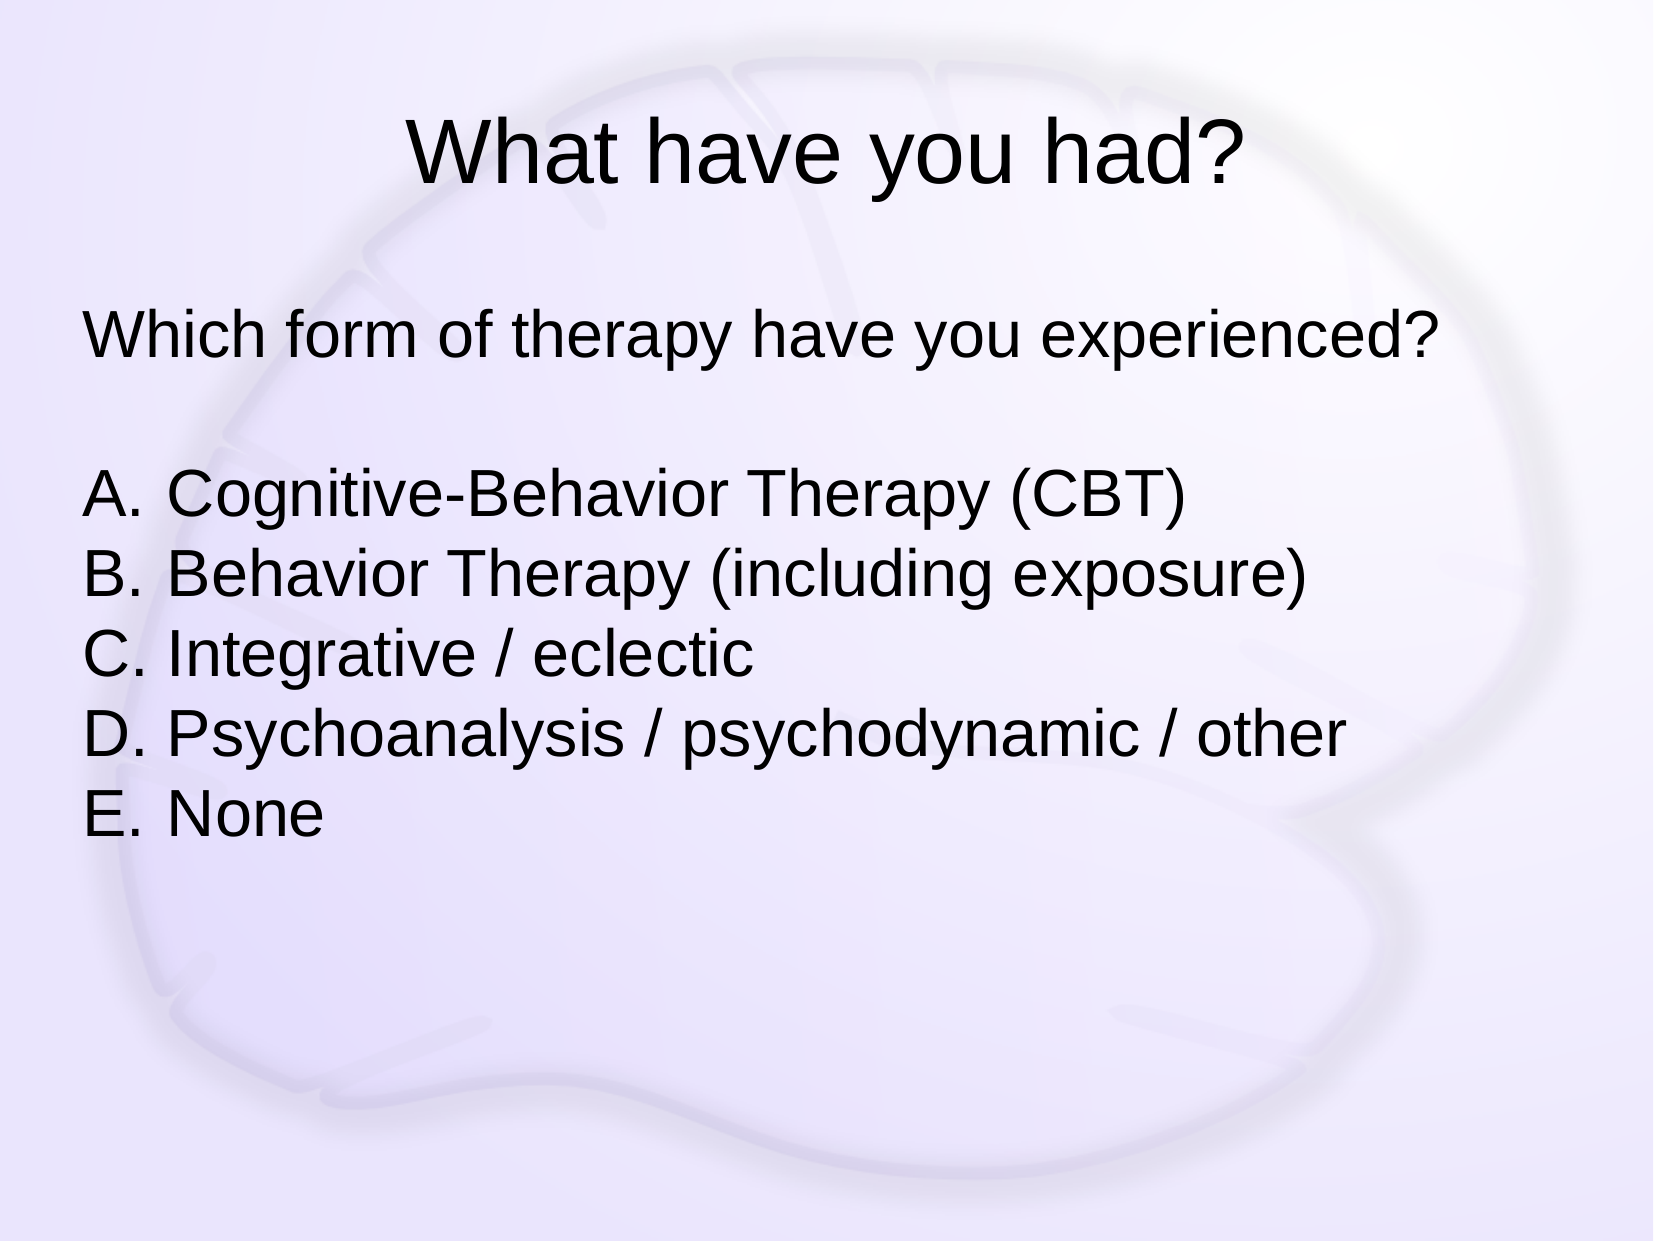

# What have you had?
Which form of therapy have you experienced?

Cognitive-Behavior Therapy (CBT)
Behavior Therapy (including exposure)
Integrative / eclectic
Psychoanalysis / psychodynamic / other
None